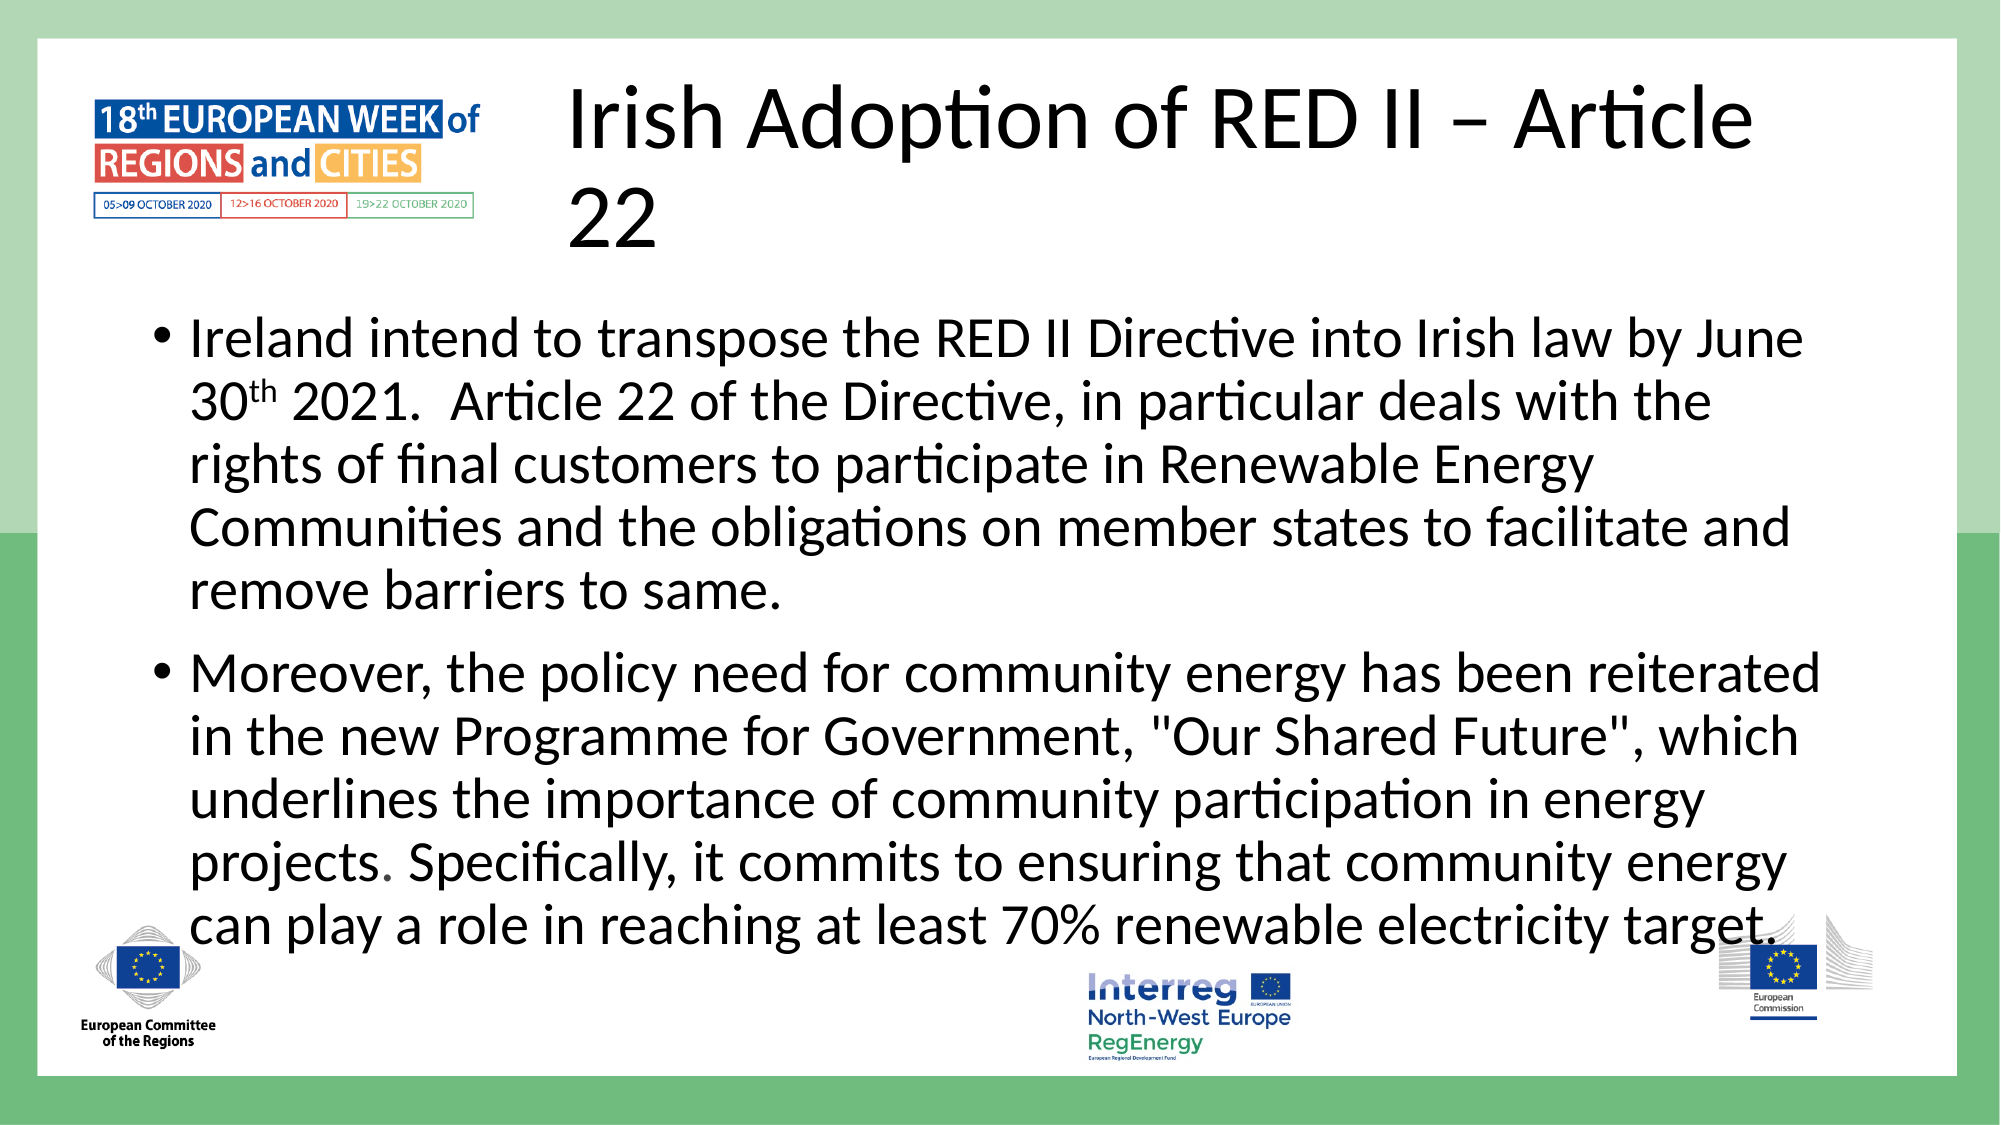

# Irish Adoption of RED II – Article 22
Ireland intend to transpose the RED II Directive into Irish law by June 30th 2021.  Article 22 of the Directive, in particular deals with the rights of final customers to participate in Renewable Energy Communities and the obligations on member states to facilitate and remove barriers to same.
Moreover, the policy need for community energy has been reiterated in the new Programme for Government, "Our Shared Future", which underlines the importance of community participation in energy projects. Specifically, it commits to ensuring that community energy can play a role in reaching at least 70% renewable electricity target.